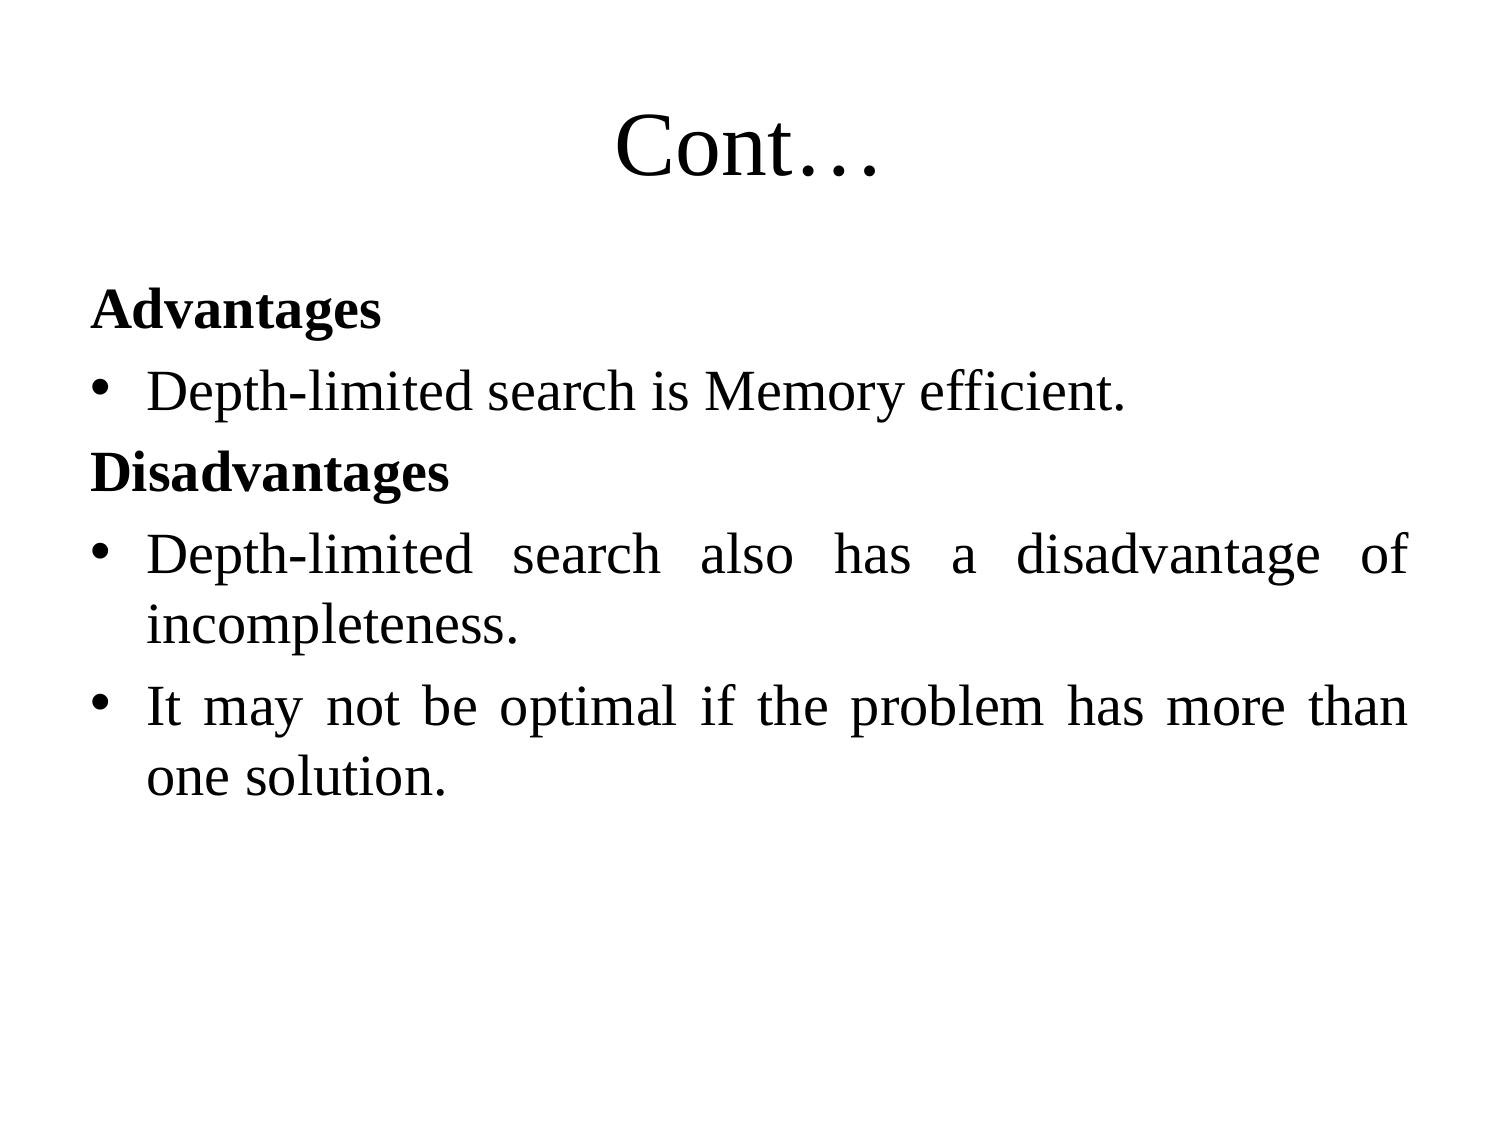

# Cont…
Advantages
Depth-limited search is Memory efficient.
Disadvantages
Depth-limited search also has a disadvantage of incompleteness.
It may not be optimal if the problem has more than one solution.